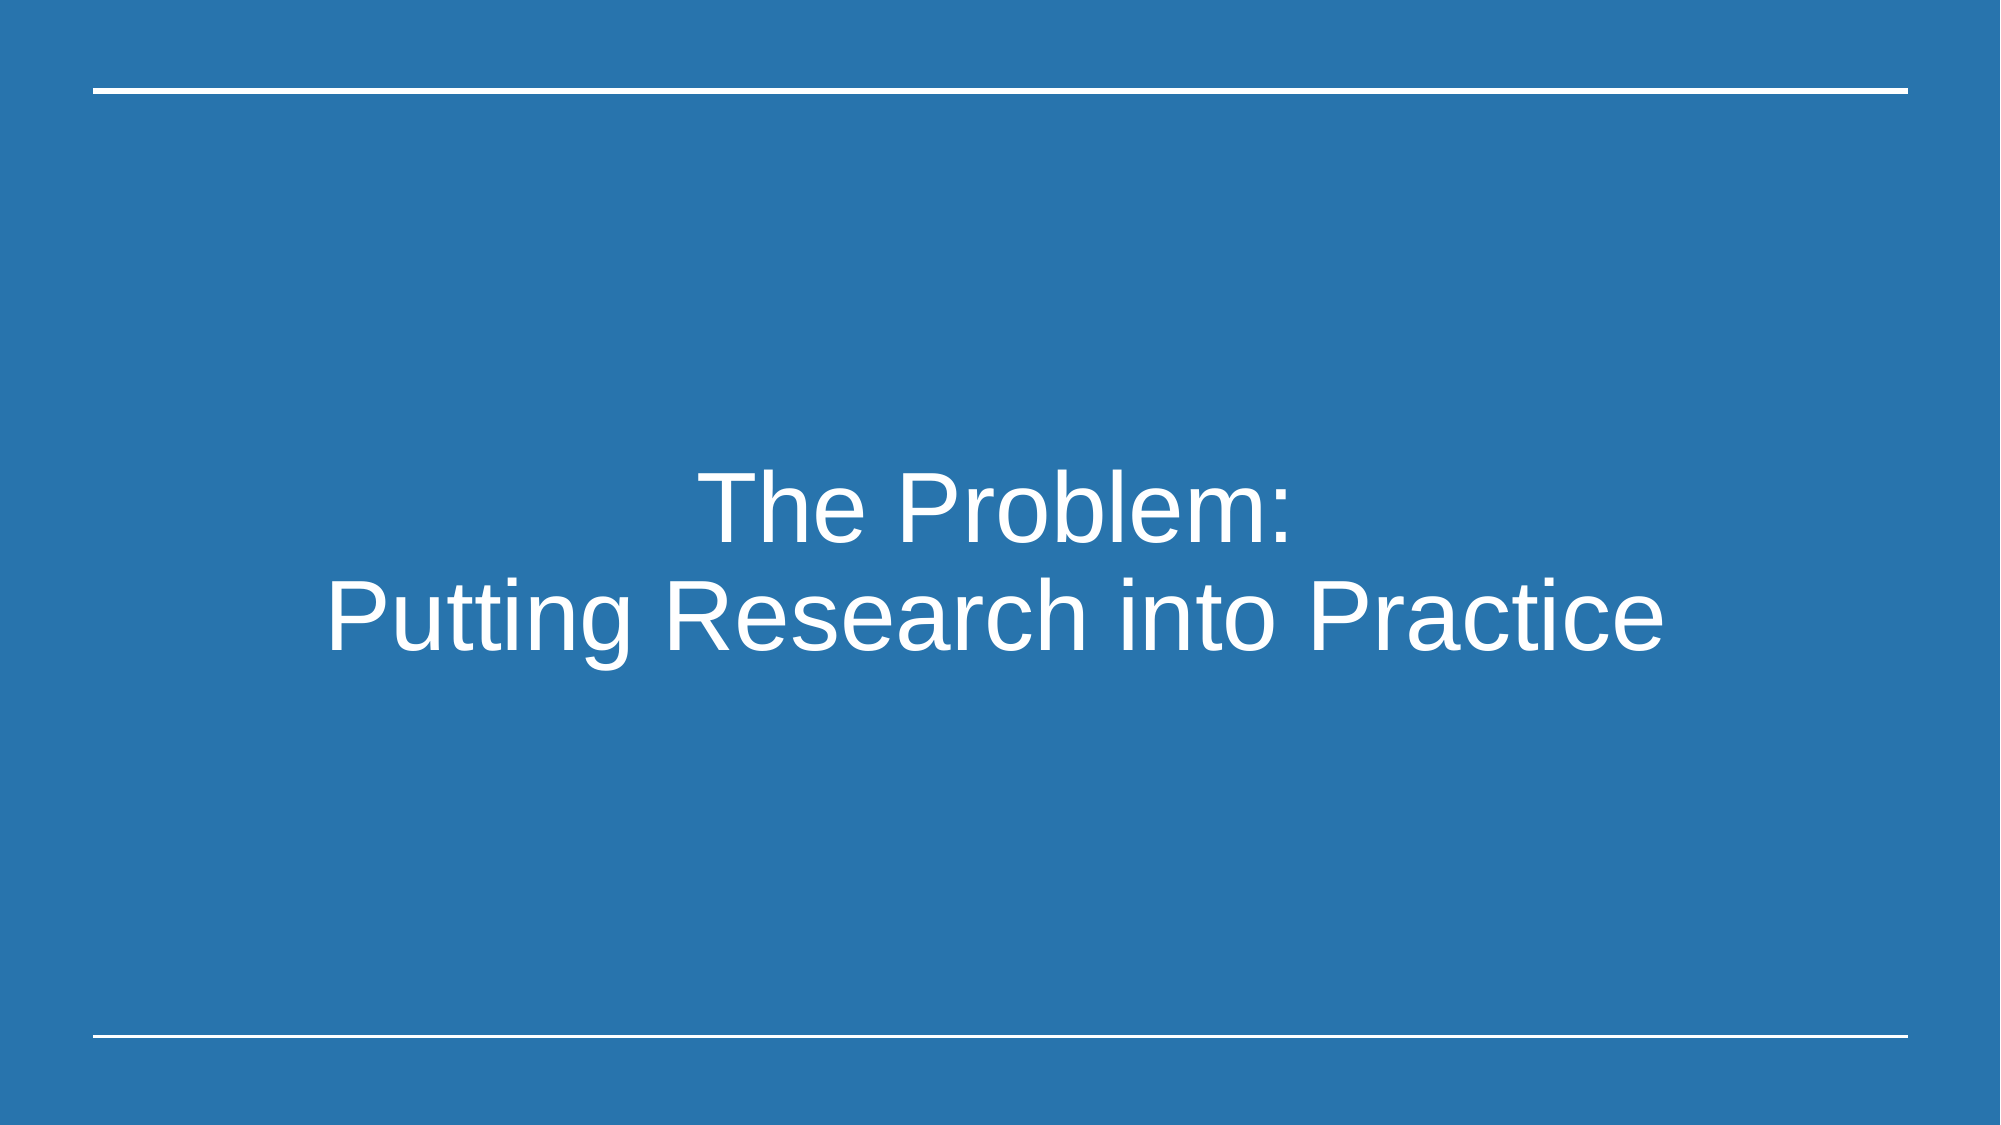

# The Problem: Putting Research into Practice